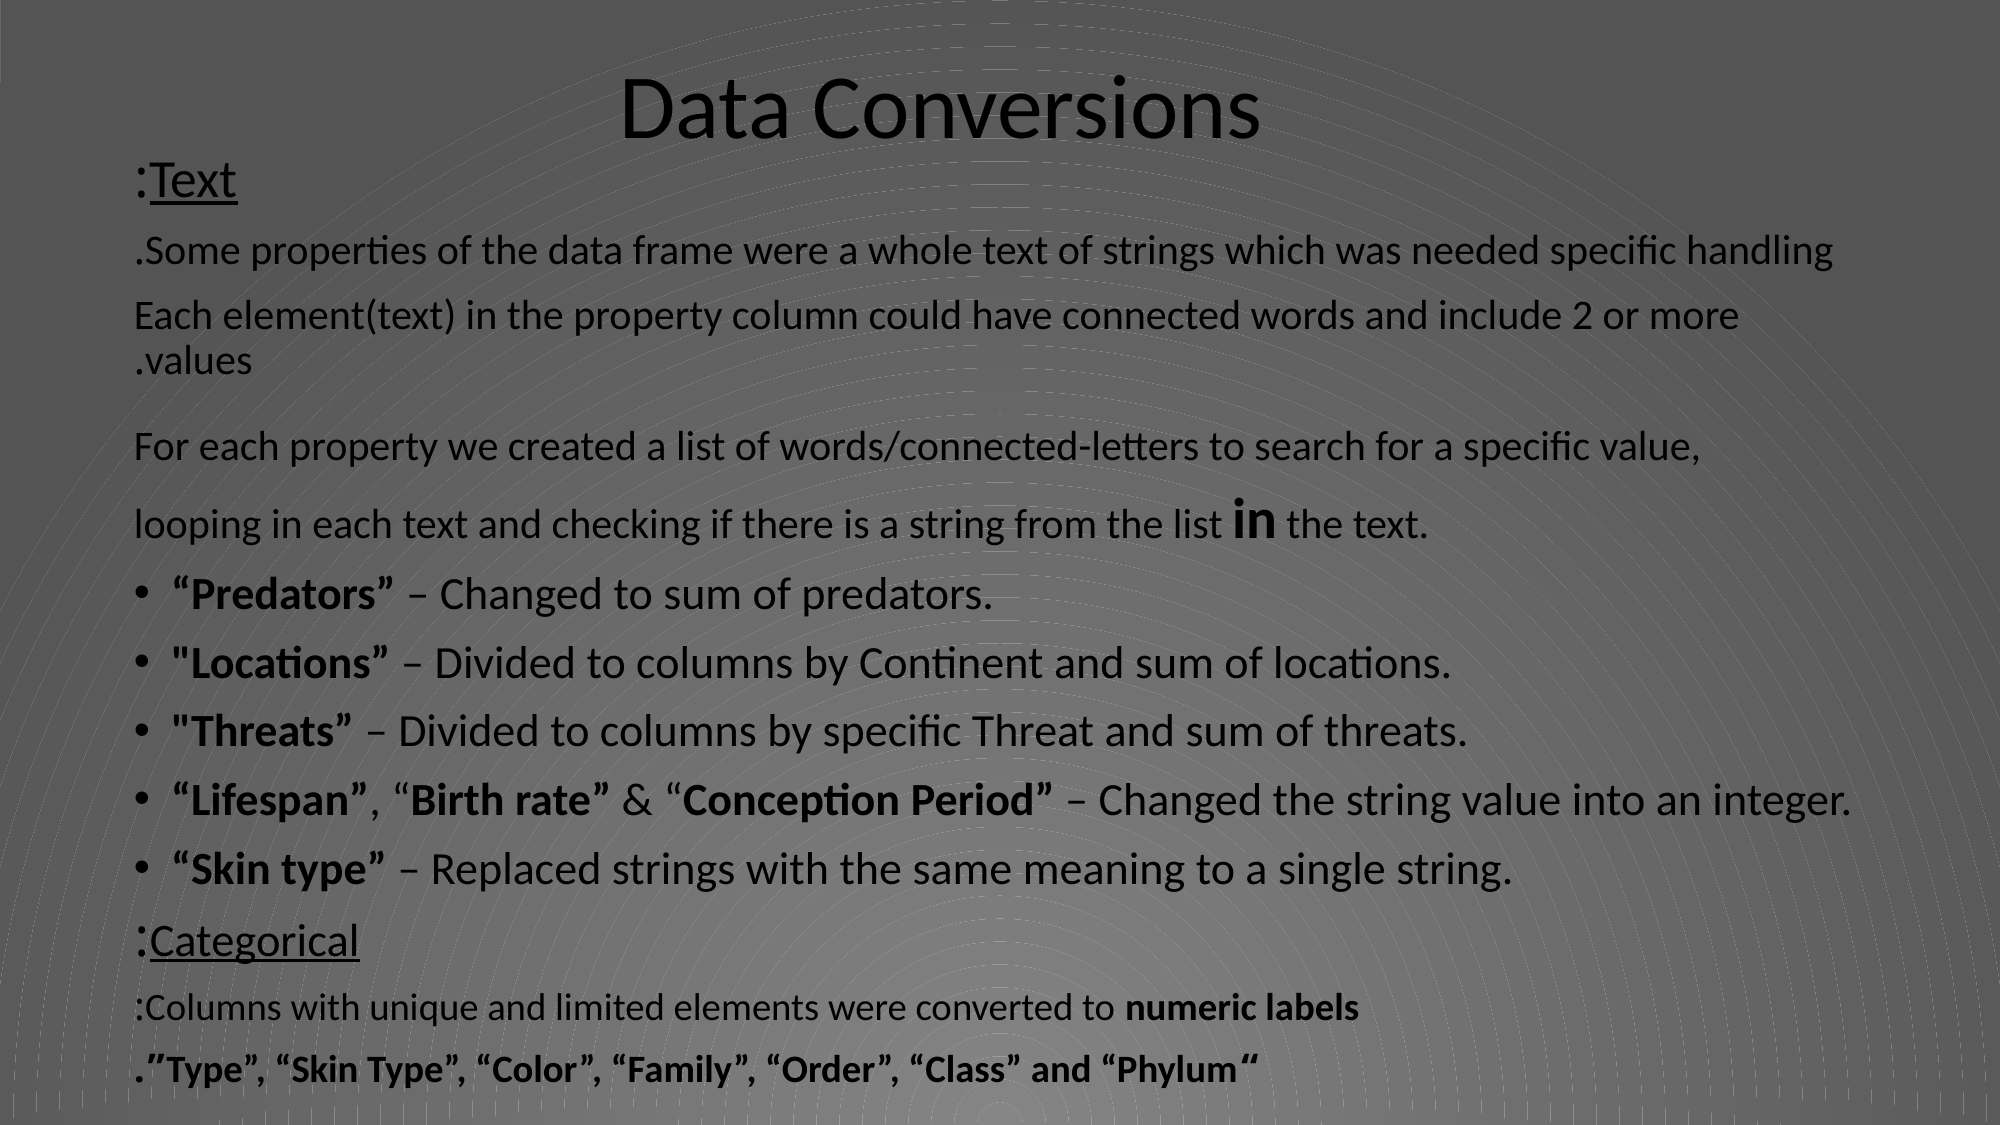

# Data Conversions

Text:
Some properties of the data frame were a whole text of strings which was needed specific handling.
Each element(text) in the property column could have connected words and include 2 or more values.

For each property we created a list of words/connected-letters to search for a specific value,
looping in each text and checking if there is a string from the list in the text.
“Predators” – Changed to sum of predators.
"Locations” – Divided to columns by Continent and sum of locations.
"Threats” – Divided to columns by specific Threat and sum of threats.
“Lifespan”, “Birth rate” & “Conception Period” – Changed the string value into an integer.
“Skin type” – Replaced strings with the same meaning to a single string.

Categorical:
Columns with unique and limited elements were converted to numeric labels:
“Type”, “Skin Type”, “Color”, “Family”, “Order”, “Class” and “Phylum”.